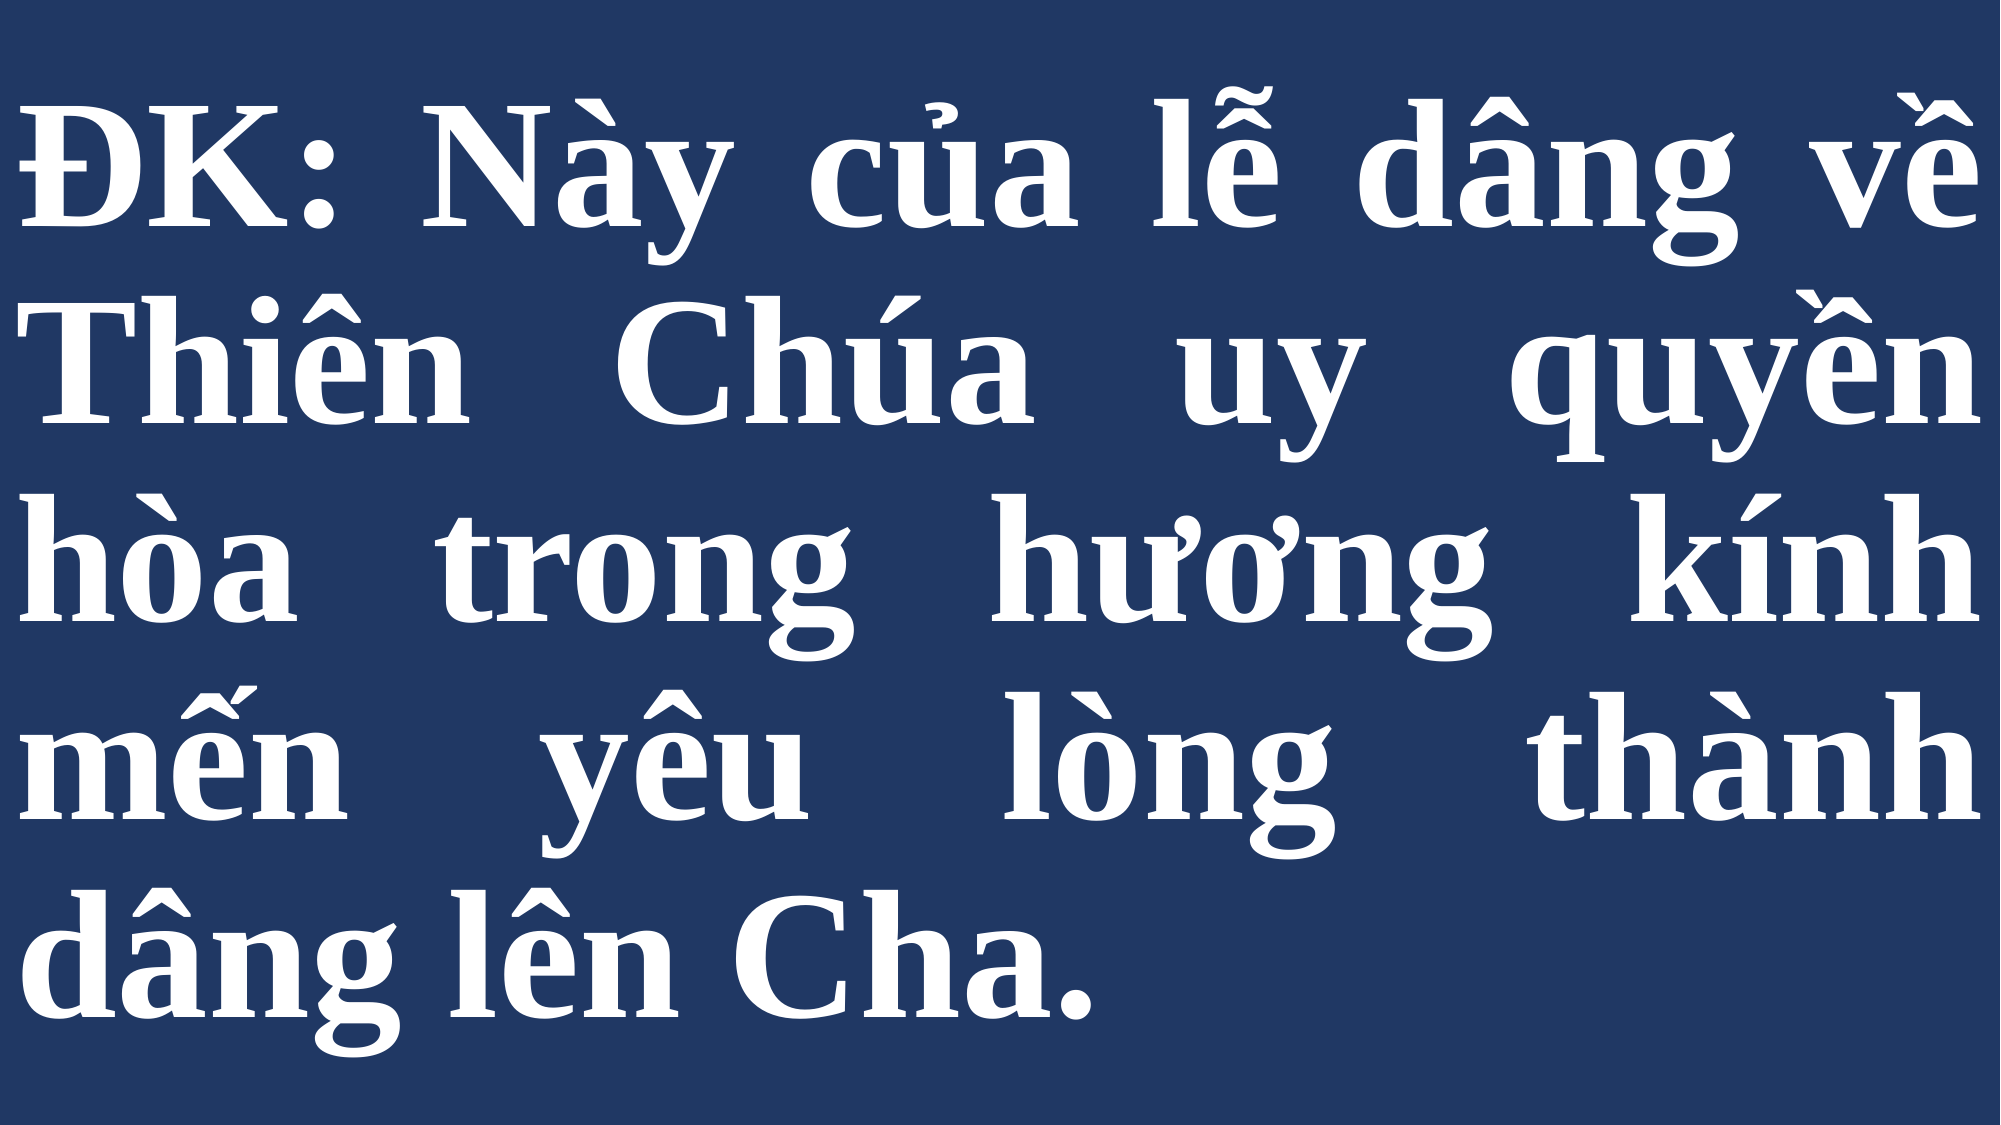

# ĐK: Này của lễ dâng về Thiên Chúa uy quyền hòa trong hương kính mến yêu lòng thành dâng lên Cha.